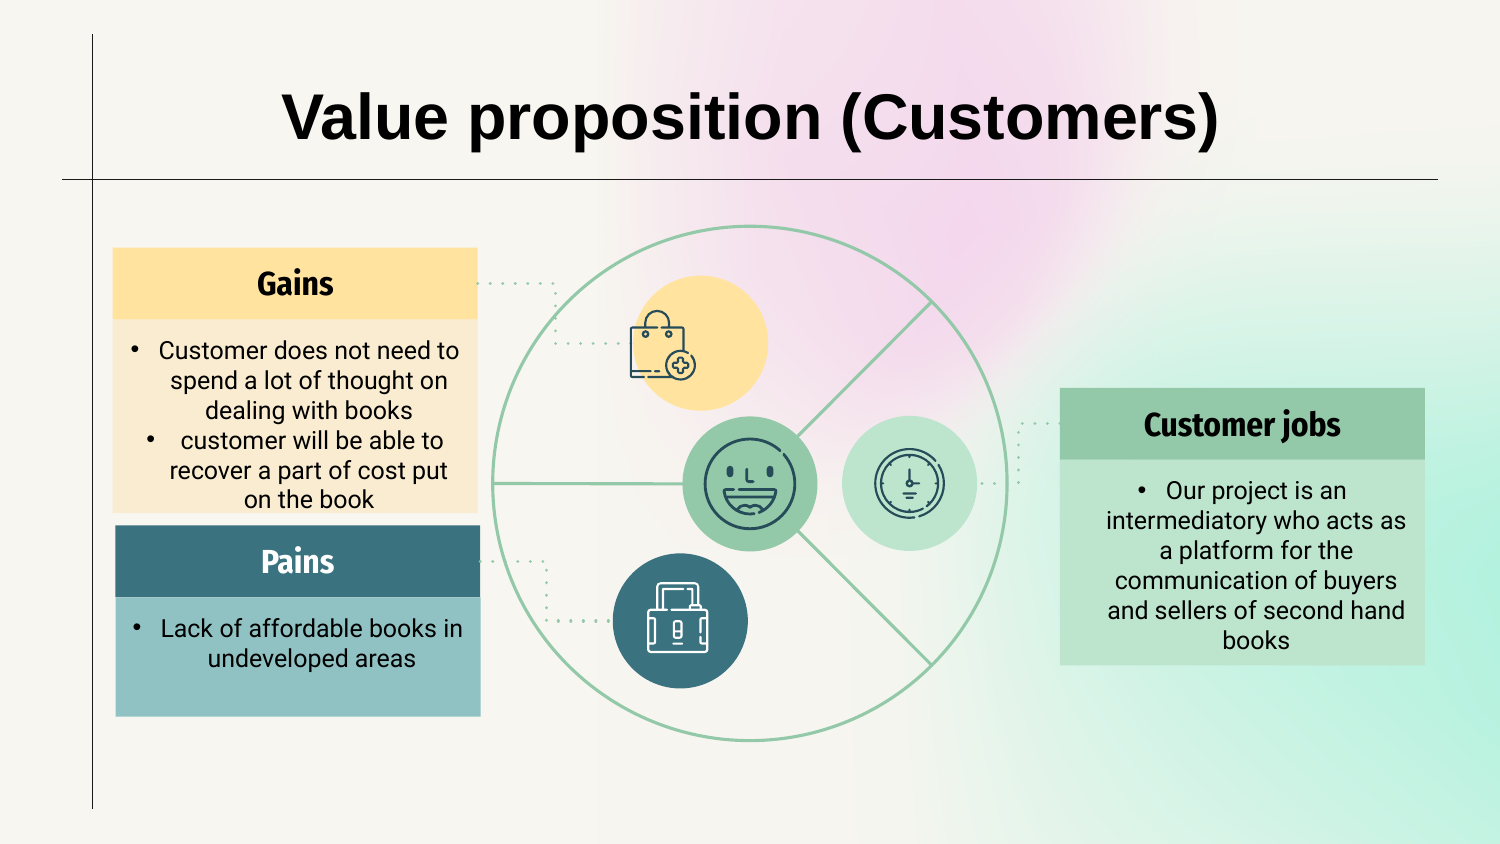

Value proposition (Customers)

Gains

Customer does not need to spend a lot of thought on dealing with books
 customer will be able to recover a part of cost put on the book

Customer jobs

Our project is an intermediatory who acts as a platform for the communication of buyers and sellers of second hand books

Pains

Lack of affordable books in undeveloped areas